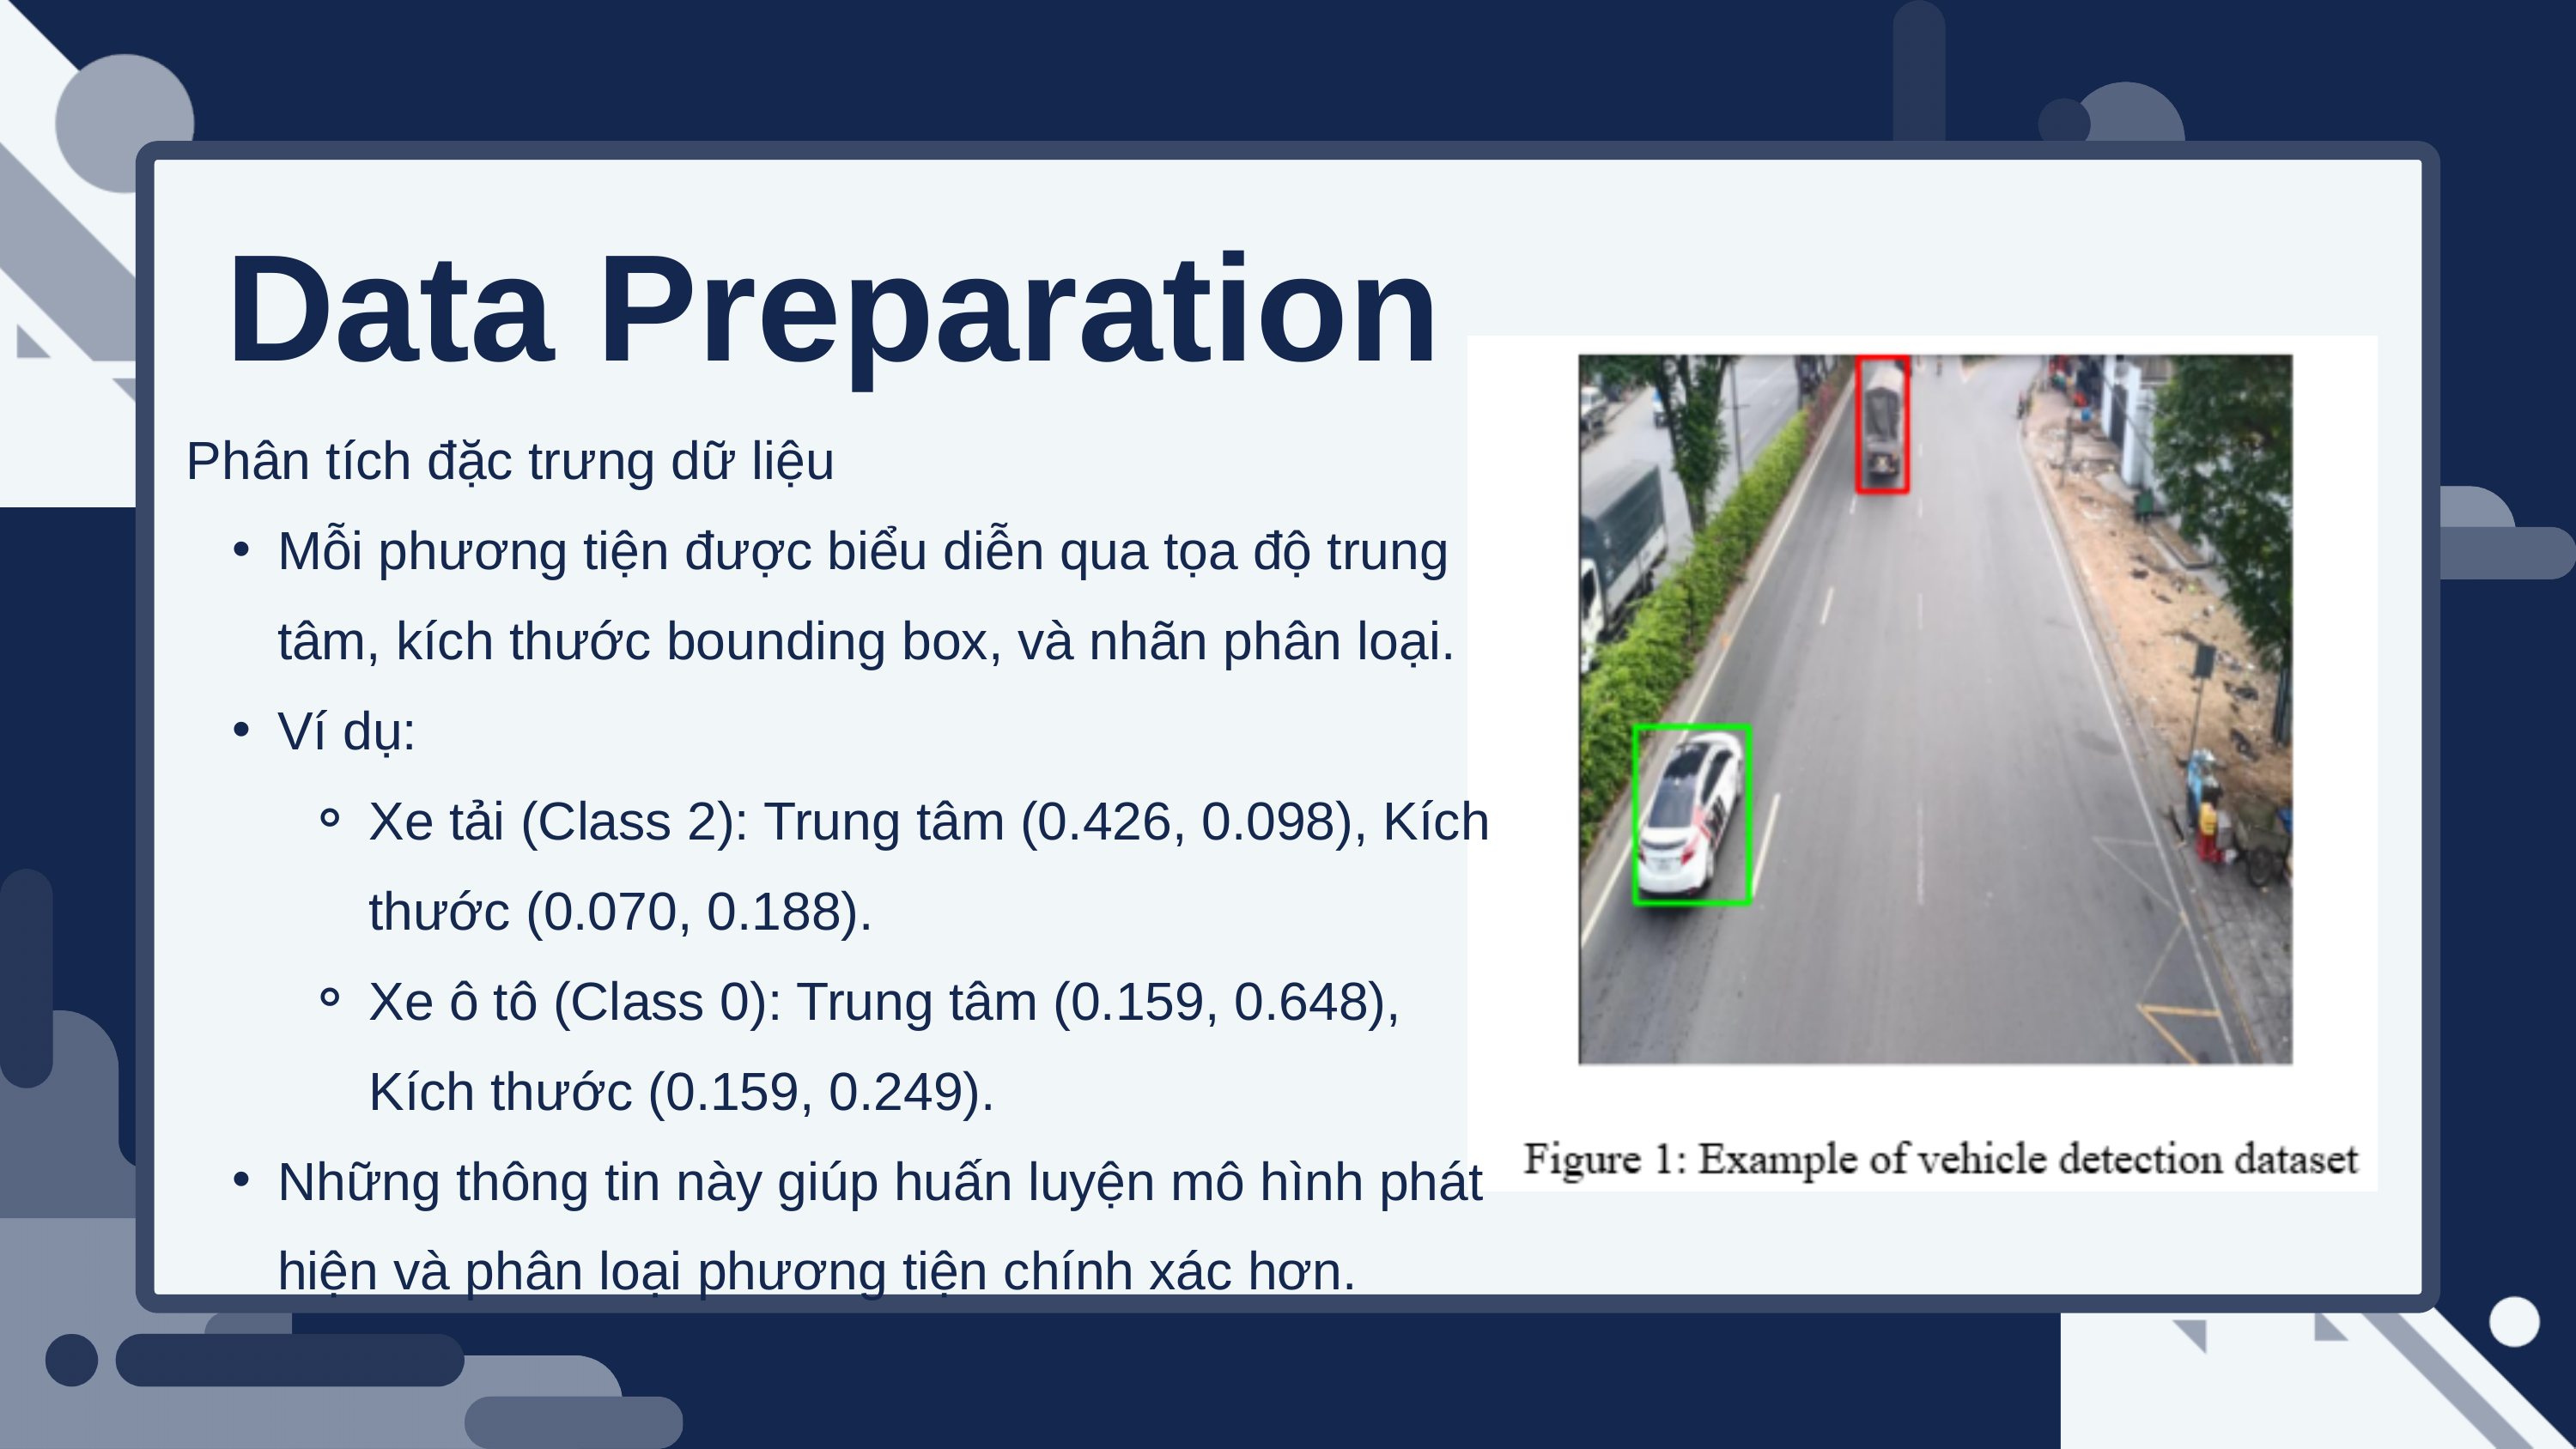

Data Preparation

Phân tích đặc trưng dữ liệu
Mỗi phương tiện được biểu diễn qua tọa độ trung tâm, kích thước bounding box, và nhãn phân loại.
Ví dụ:
Xe tải (Class 2): Trung tâm (0.426, 0.098), Kích thước (0.070, 0.188).
Xe ô tô (Class 0): Trung tâm (0.159, 0.648), Kích thước (0.159, 0.249).
Những thông tin này giúp huấn luyện mô hình phát hiện và phân loại phương tiện chính xác hơn.